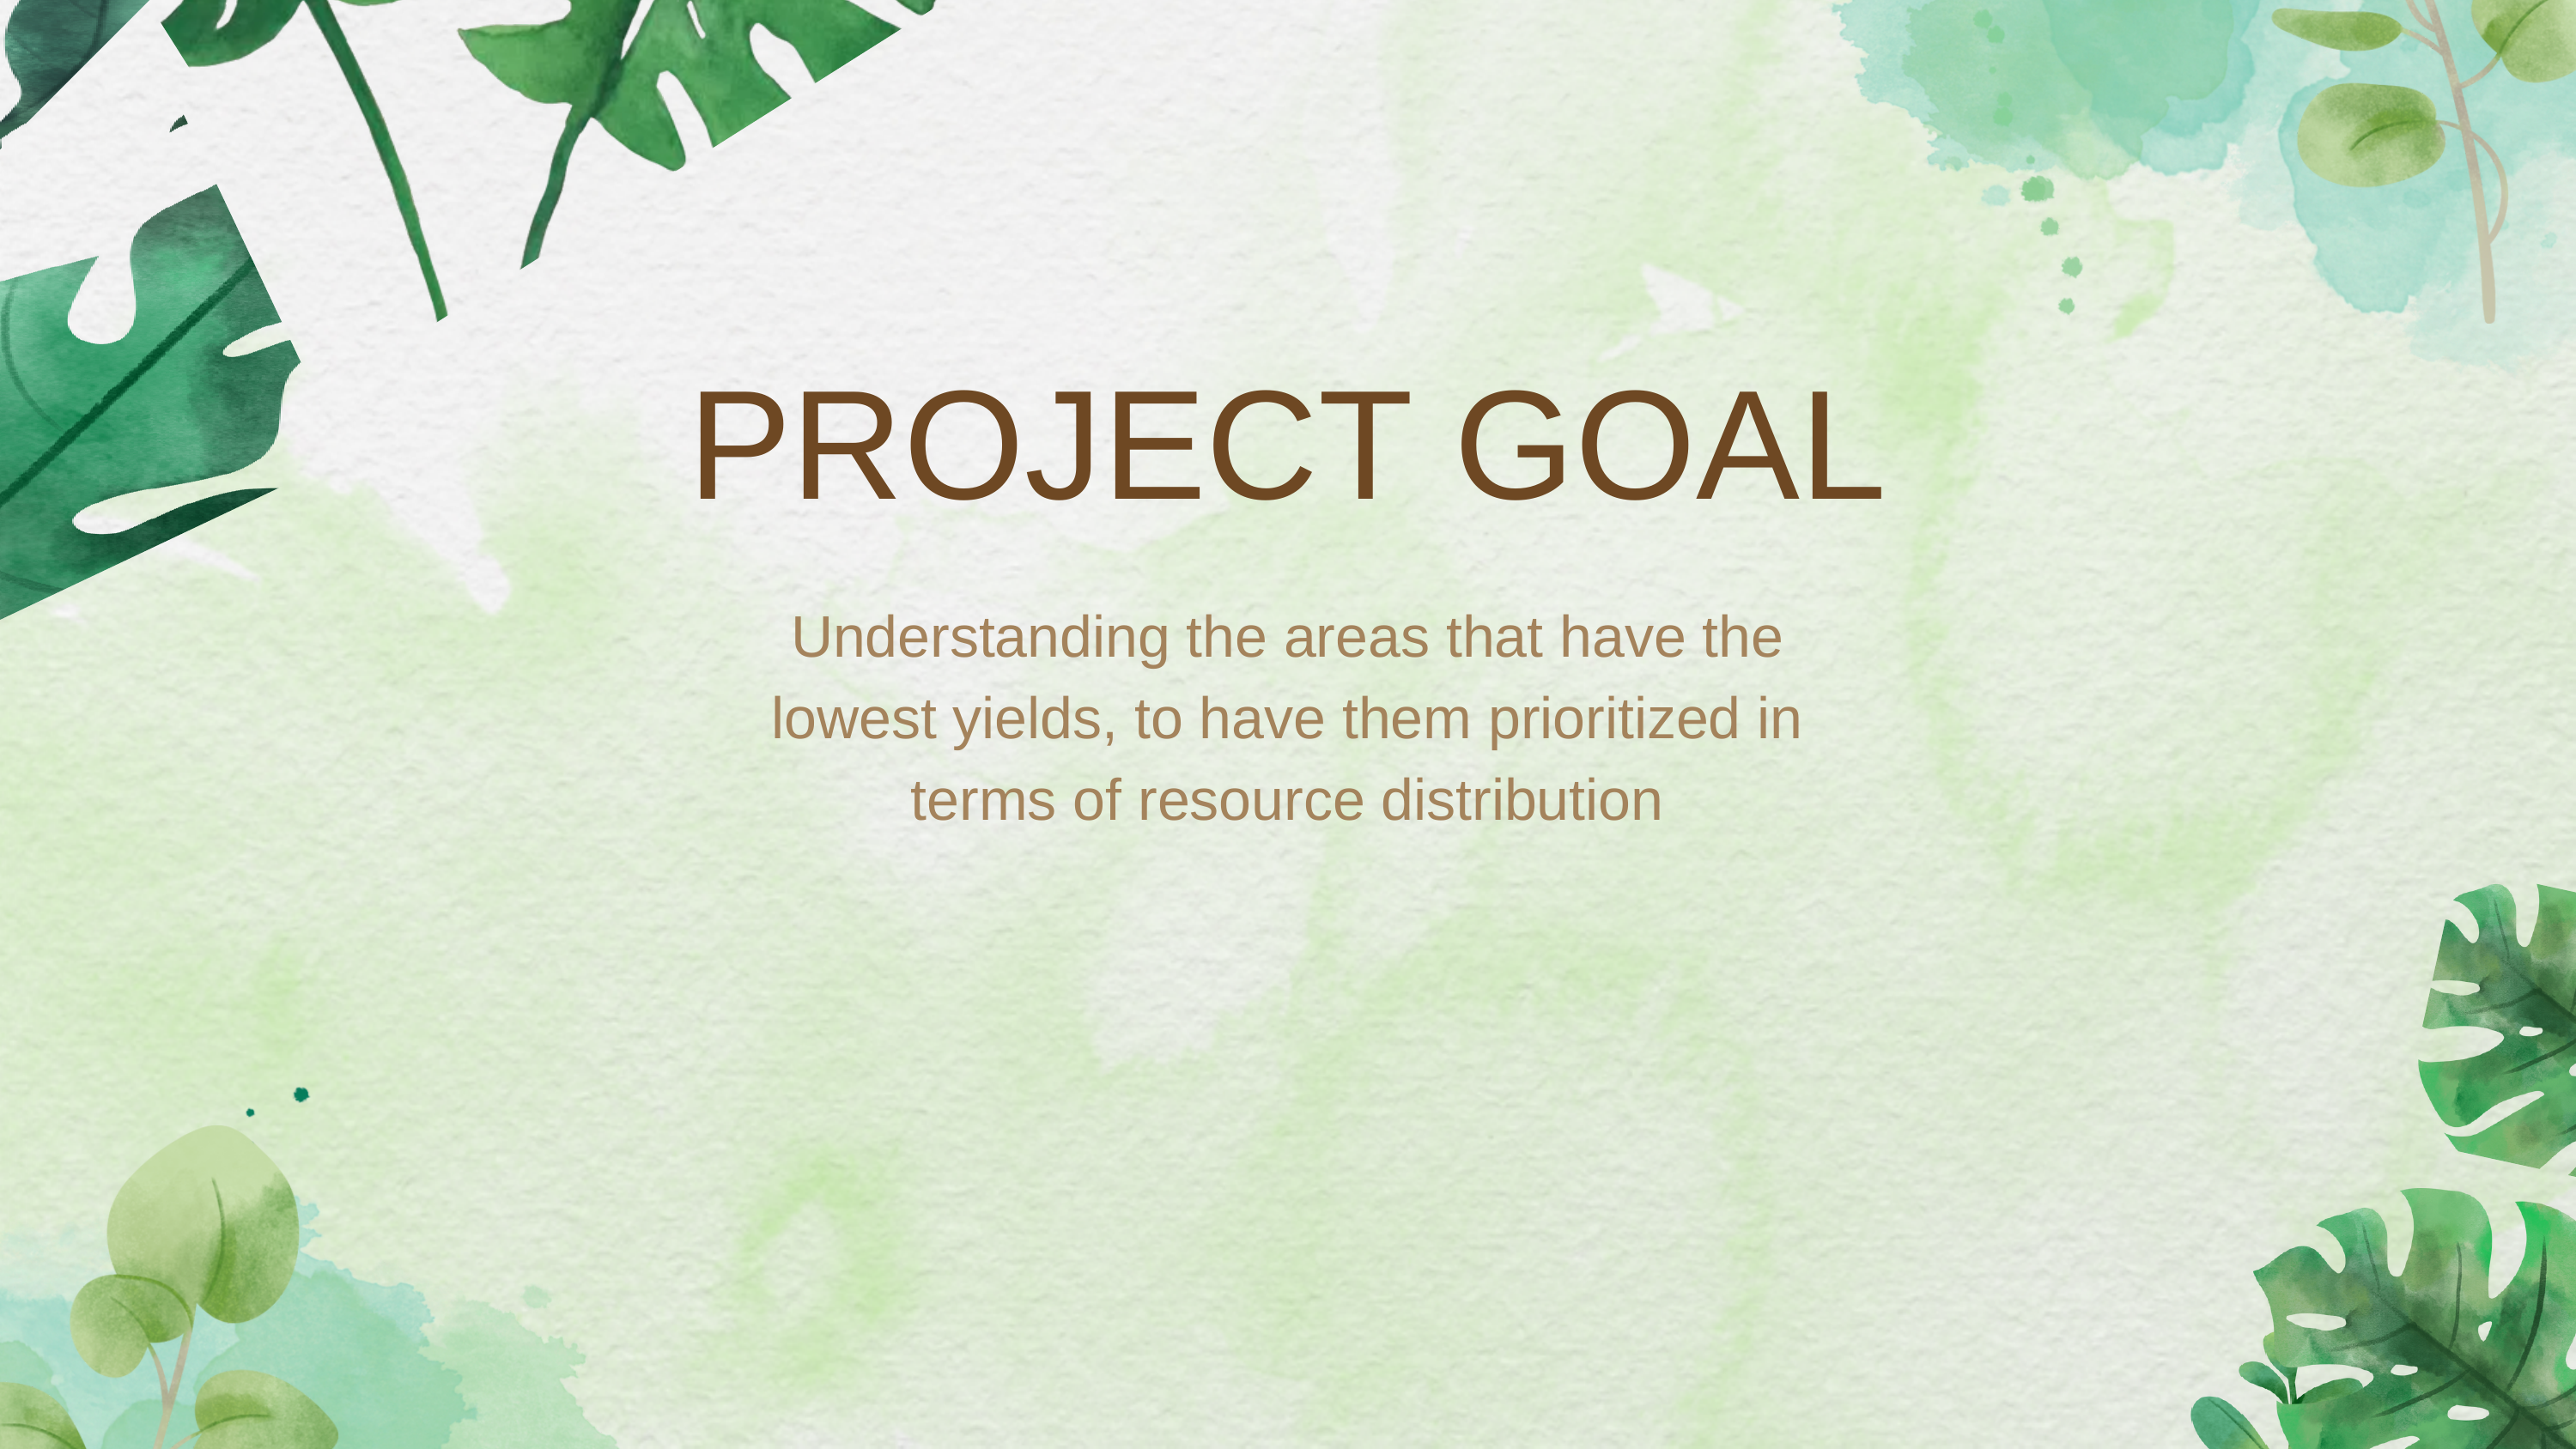

PROJECT GOAL
Understanding the areas that have the lowest yields, to have them prioritized in terms of resource distribution